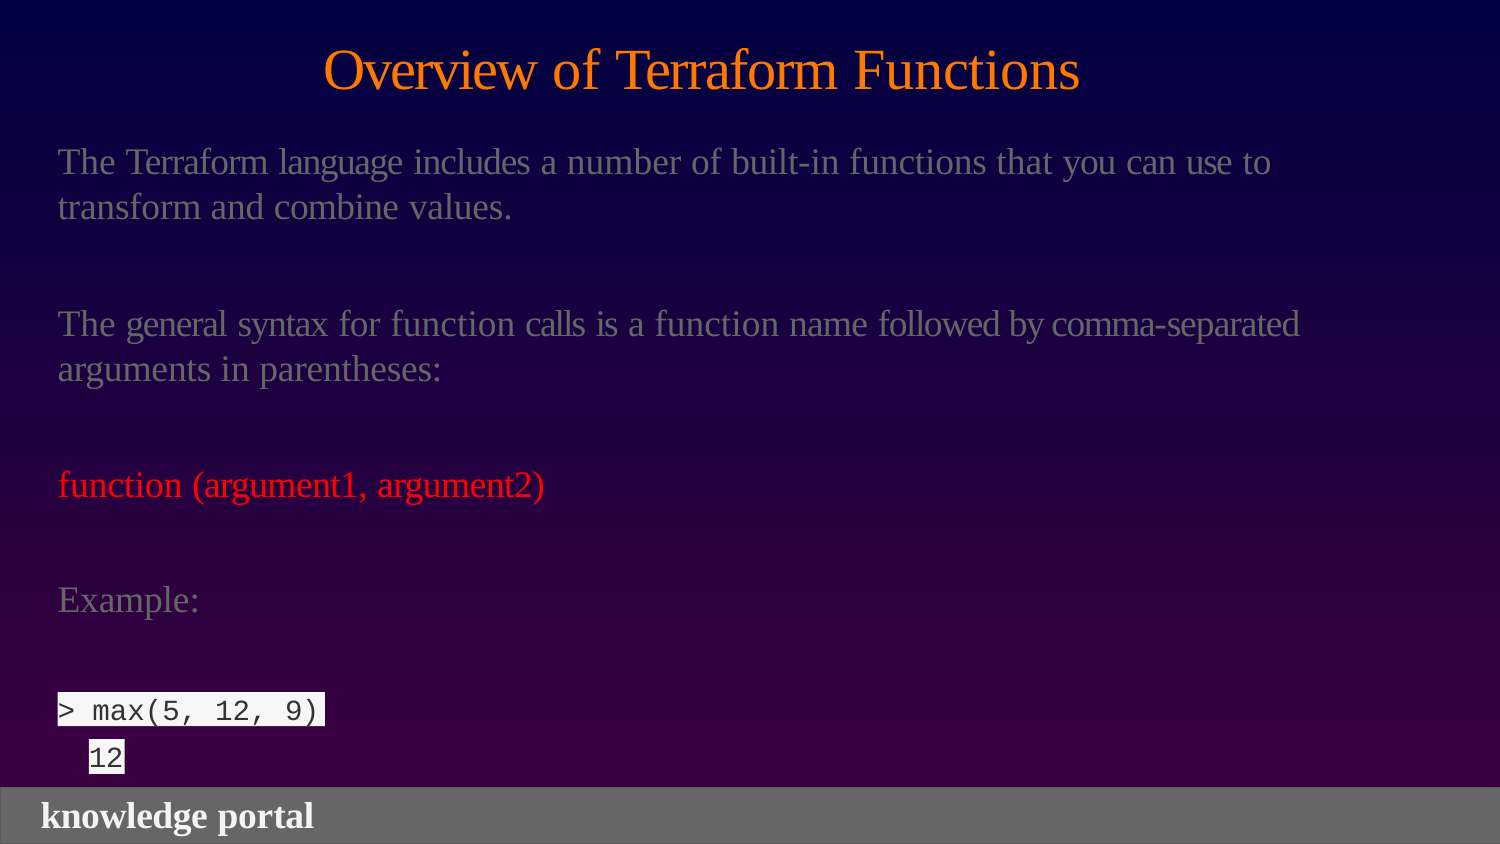

# Overview of Terraform Functions
The Terraform language includes a number of built-in functions that you can use to transform and combine values.

The general syntax for function calls is a function name followed by comma-separated arguments in parentheses:
function (argument1, argument2) Example:
> max(5, 12, 9)
12

knowledge portal